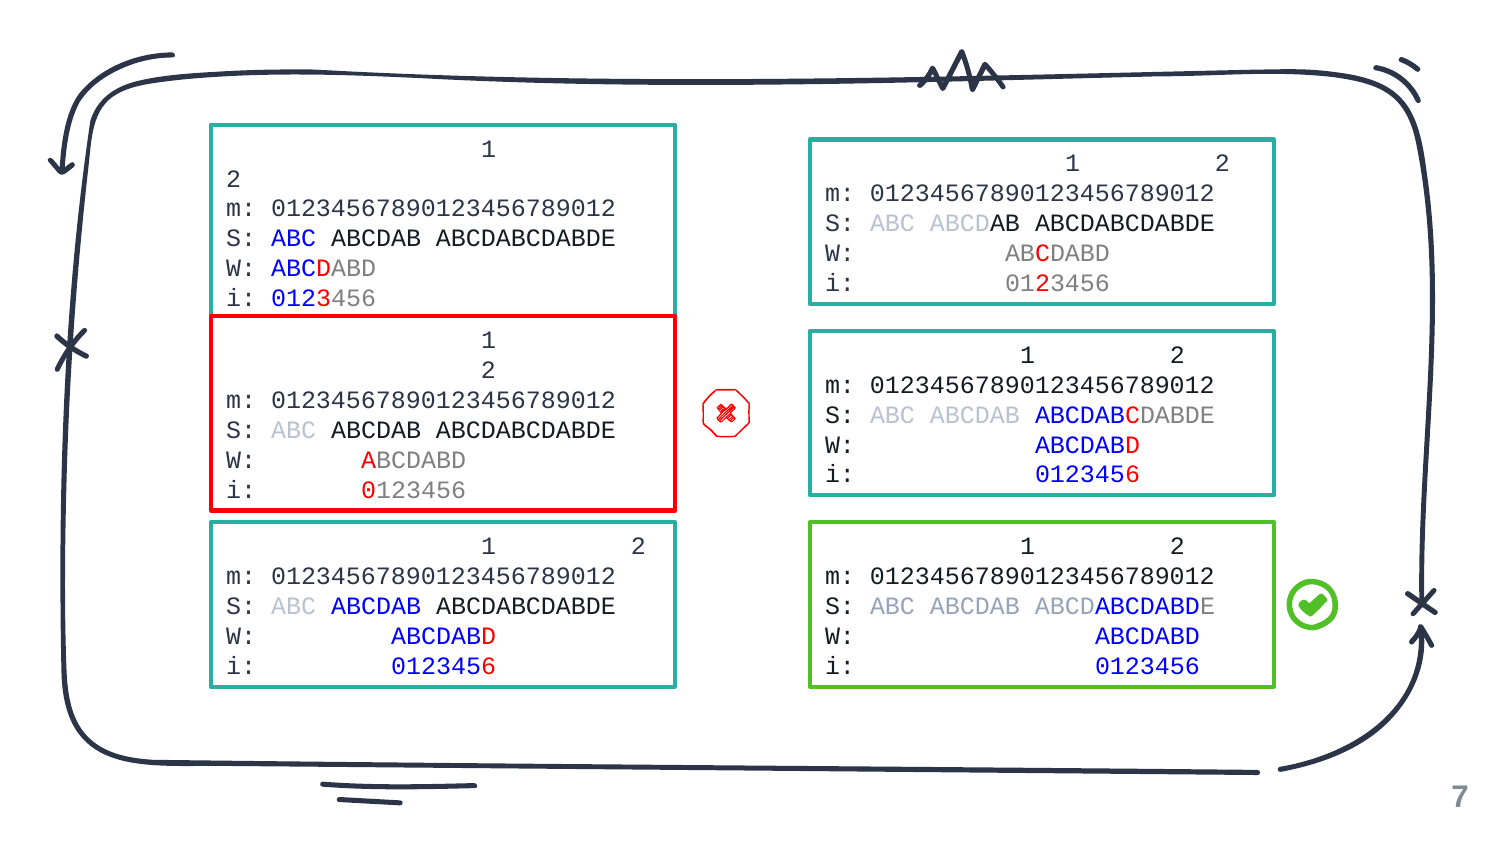

1 	        2
m: 01234567890123456789012
S: ABC ABCDAB ABCDABCDABDE
W: ABCDABD
i: 0123456
	      1	      2
m: 01234567890123456789012
S: ABC ABCDAB ABCDABCDABDE
W: 	  ABCDABD
i: 	  0123456
	   1 	   2
m: 01234567890123456789012
S: ABC ABCDAB ABCDABCDABDE
W: 	    ABCDABD
i: 	    0123456
	       1  	       2
m: 01234567890123456789012
S: ABC ABCDAB ABCDABCDABDE
W:       ABCDABD
i:       0123456

	   1 	   2
m: 01234567890123456789012
S: ABC ABCDAB ABCDABCDABDE
W: 	        ABCDABD
i: 	        0123456
	       1 	       2
m: 01234567890123456789012
S: ABC ABCDAB ABCDABCDABDE
W:         ABCDABD
i:         0123456

7